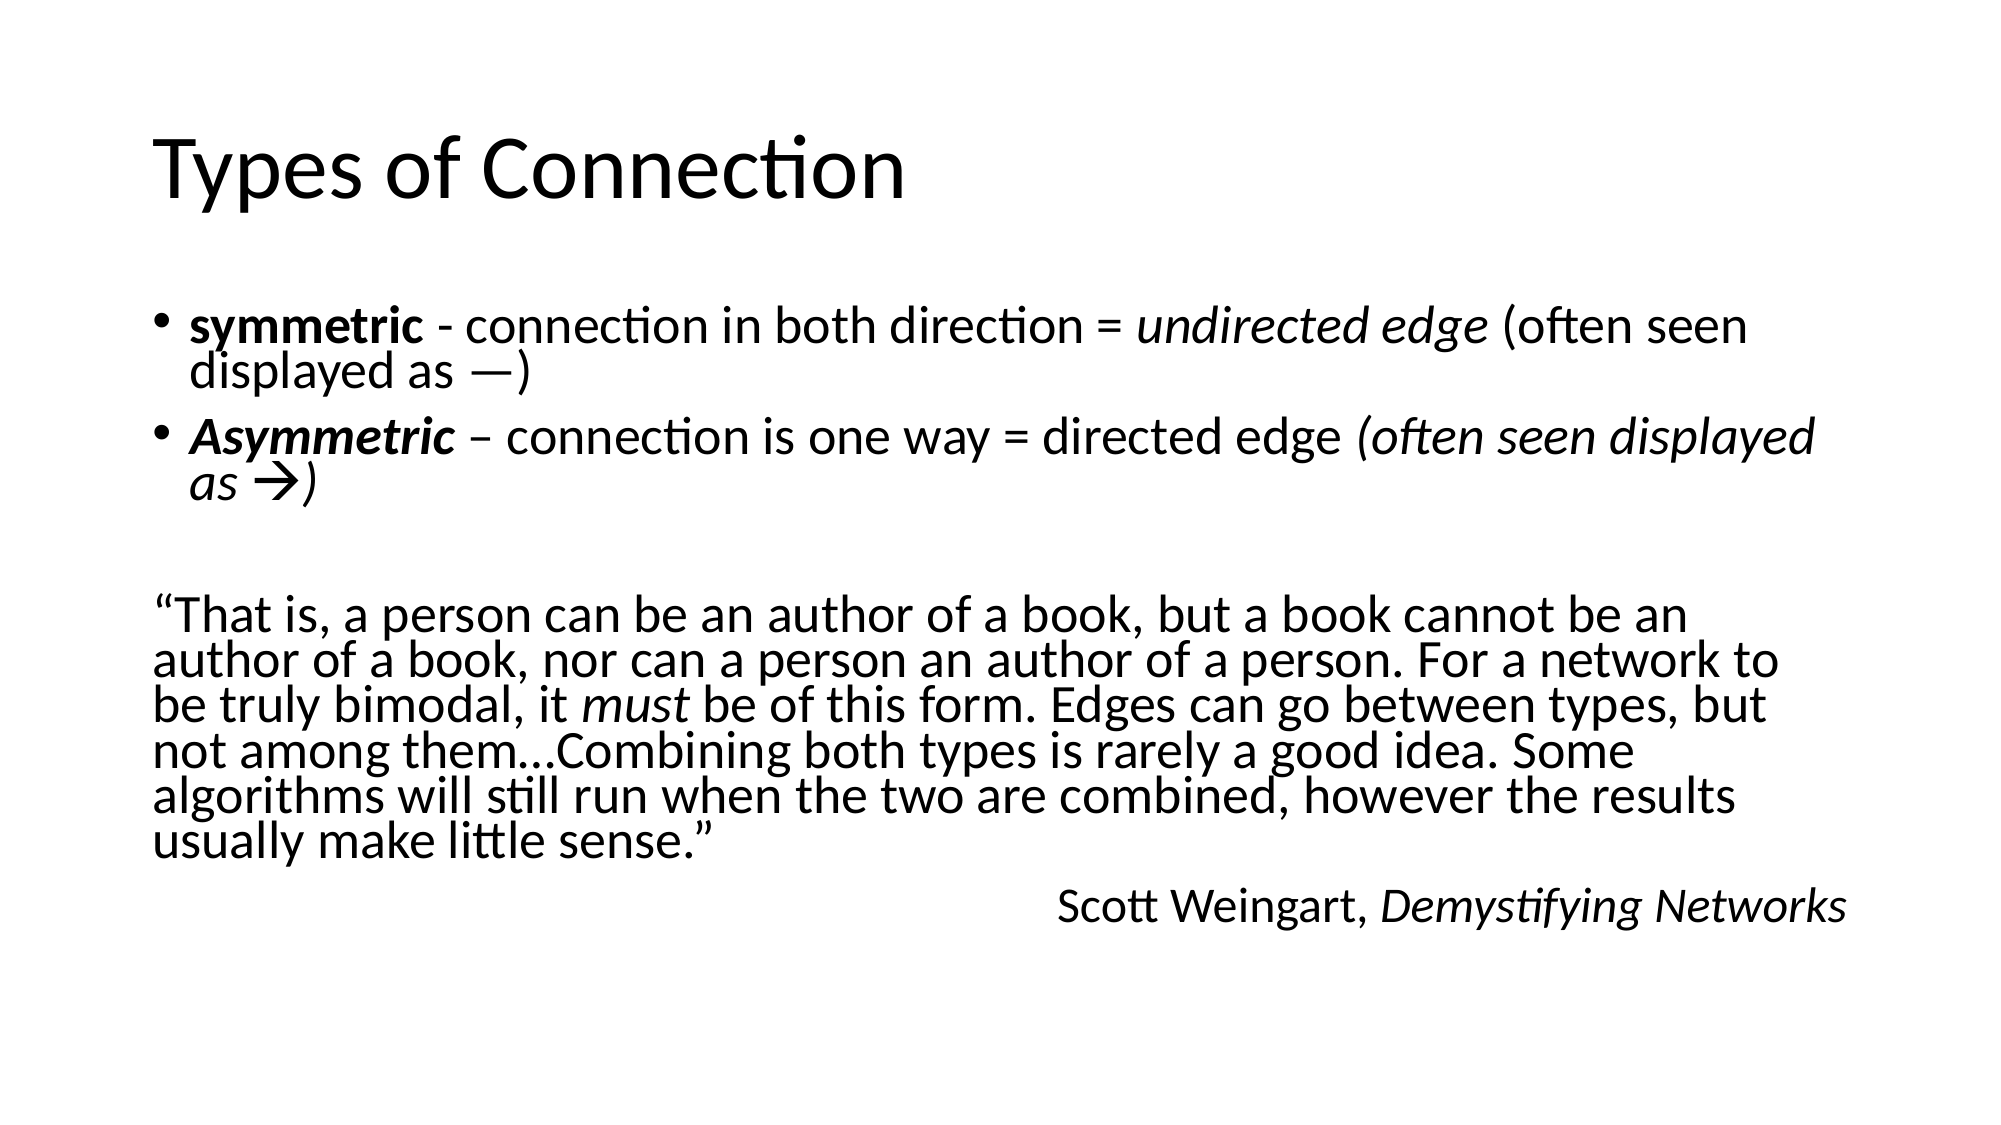

# Types of Connection
symmetric - connection in both direction = undirected edge (often seen displayed as —)
Asymmetric – connection is one way = directed edge (often seen displayed as 🡪)

“That is, a person can be an author of a book, but a book cannot be an author of a book, nor can a person an author of a person. For a network to be truly bimodal, it must be of this form. Edges can go between types, but not among them…Combining both types is rarely a good idea. Some algorithms will still run when the two are combined, however the results usually make little sense.”
Scott Weingart, Demystifying Networks